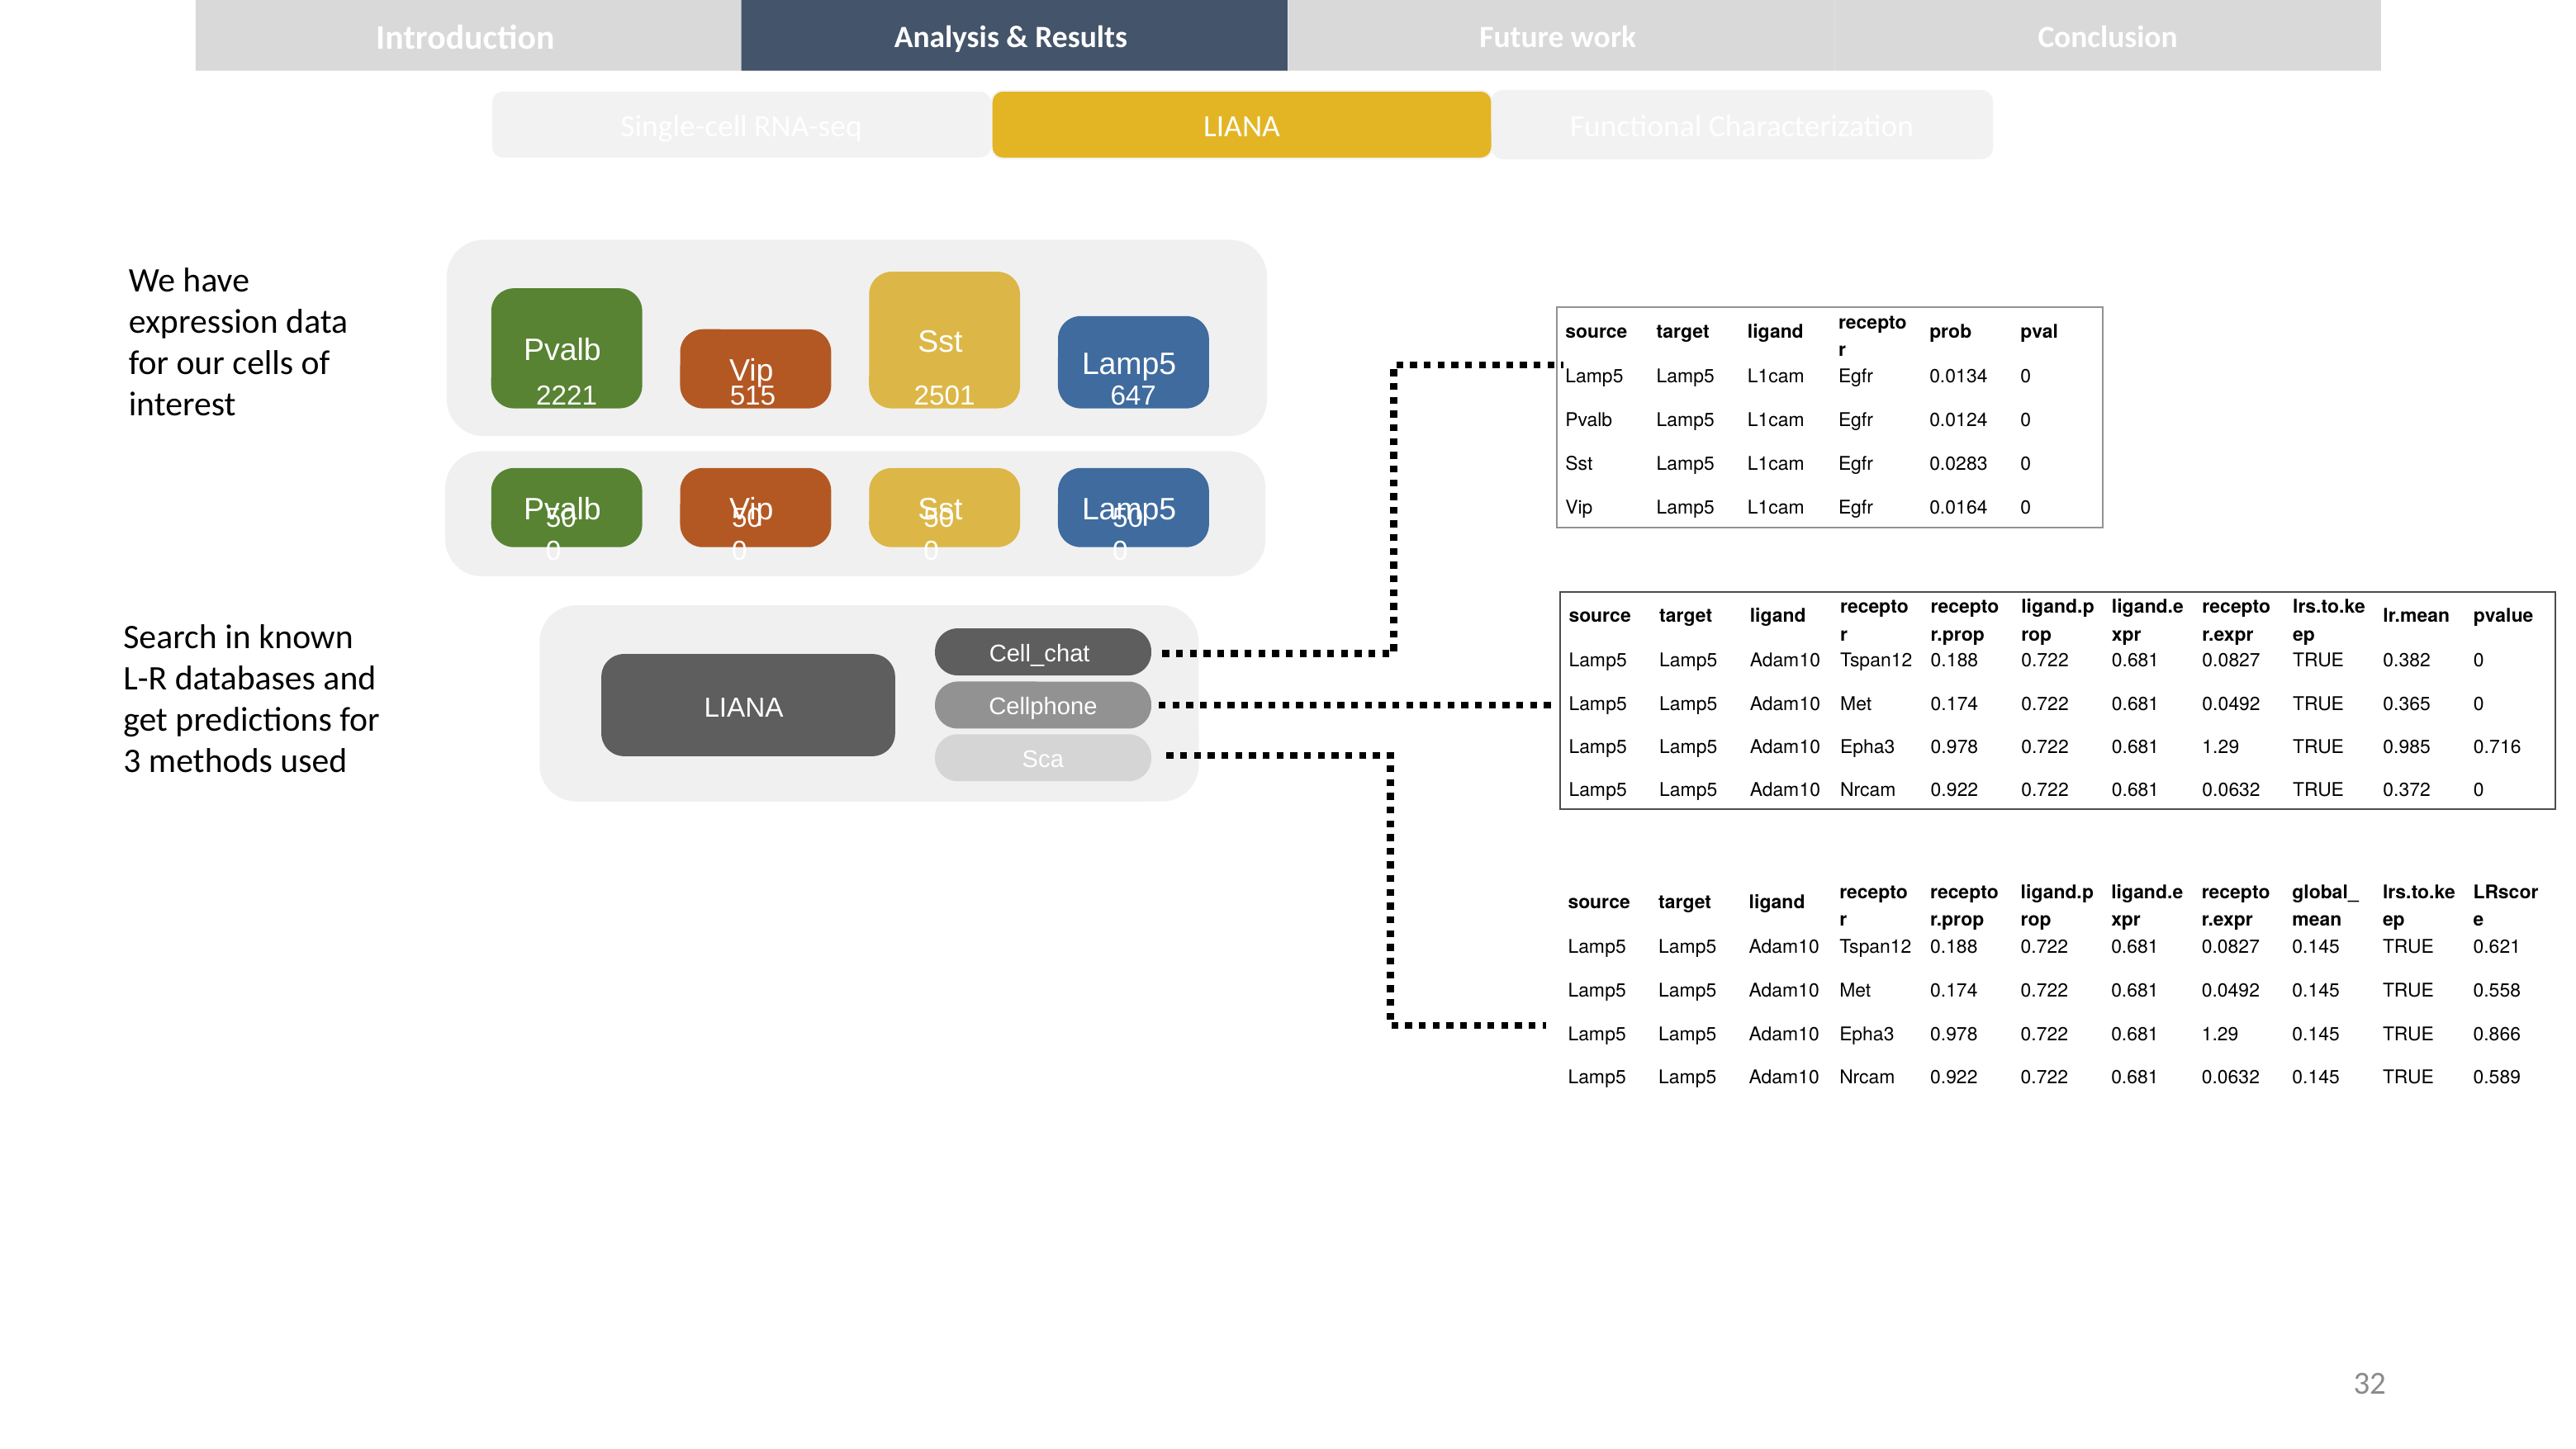

Introduction
Analysis & Results
Future work
Conclusion
LIANA
Functional Characterization
Single-cell RNA-seq

We have expression data
for our cells of interest
Sst
Pvalb
| source | target | ligand | receptor | prob | pval |
| --- | --- | --- | --- | --- | --- |
| Lamp5 | Lamp5 | L1cam | Egfr | 0.0134 | 0 |
| Pvalb | Lamp5 | L1cam | Egfr | 0.0124 | 0 |
| Sst | Lamp5 | L1cam | Egfr | 0.0283 | 0 |
| Vip | Lamp5 | L1cam | Egfr | 0.0164 | 0 |
Lamp5
Vip

2221
515
2501
647

Pvalb
Vip
Sst
Lamp5
500
500
500
500
| source | target | ligand | receptor | receptor.prop | ligand.prop | ligand.expr | receptor.expr | lrs.to.keep | lr.mean | pvalue |
| --- | --- | --- | --- | --- | --- | --- | --- | --- | --- | --- |
| Lamp5 | Lamp5 | Adam10 | Tspan12 | 0.188 | 0.722 | 0.681 | 0.0827 | TRUE | 0.382 | 0 |
| Lamp5 | Lamp5 | Adam10 | Met | 0.174 | 0.722 | 0.681 | 0.0492 | TRUE | 0.365 | 0 |
| Lamp5 | Lamp5 | Adam10 | Epha3 | 0.978 | 0.722 | 0.681 | 1.29 | TRUE | 0.985 | 0.716 |
| Lamp5 | Lamp5 | Adam10 | Nrcam | 0.922 | 0.722 | 0.681 | 0.0632 | TRUE | 0.372 | 0 |

Search in known
L-R databases and get predictions for 3 methods used
Cell_chat
LIANA
Cellphone

Sca

| source | target | ligand | receptor | receptor.prop | ligand.prop | ligand.expr | receptor.expr | global\_mean | lrs.to.keep | LRscore |
| --- | --- | --- | --- | --- | --- | --- | --- | --- | --- | --- |
| Lamp5 | Lamp5 | Adam10 | Tspan12 | 0.188 | 0.722 | 0.681 | 0.0827 | 0.145 | TRUE | 0.621 |
| Lamp5 | Lamp5 | Adam10 | Met | 0.174 | 0.722 | 0.681 | 0.0492 | 0.145 | TRUE | 0.558 |
| Lamp5 | Lamp5 | Adam10 | Epha3 | 0.978 | 0.722 | 0.681 | 1.29 | 0.145 | TRUE | 0.866 |
| Lamp5 | Lamp5 | Adam10 | Nrcam | 0.922 | 0.722 | 0.681 | 0.0632 | 0.145 | TRUE | 0.589 |
32